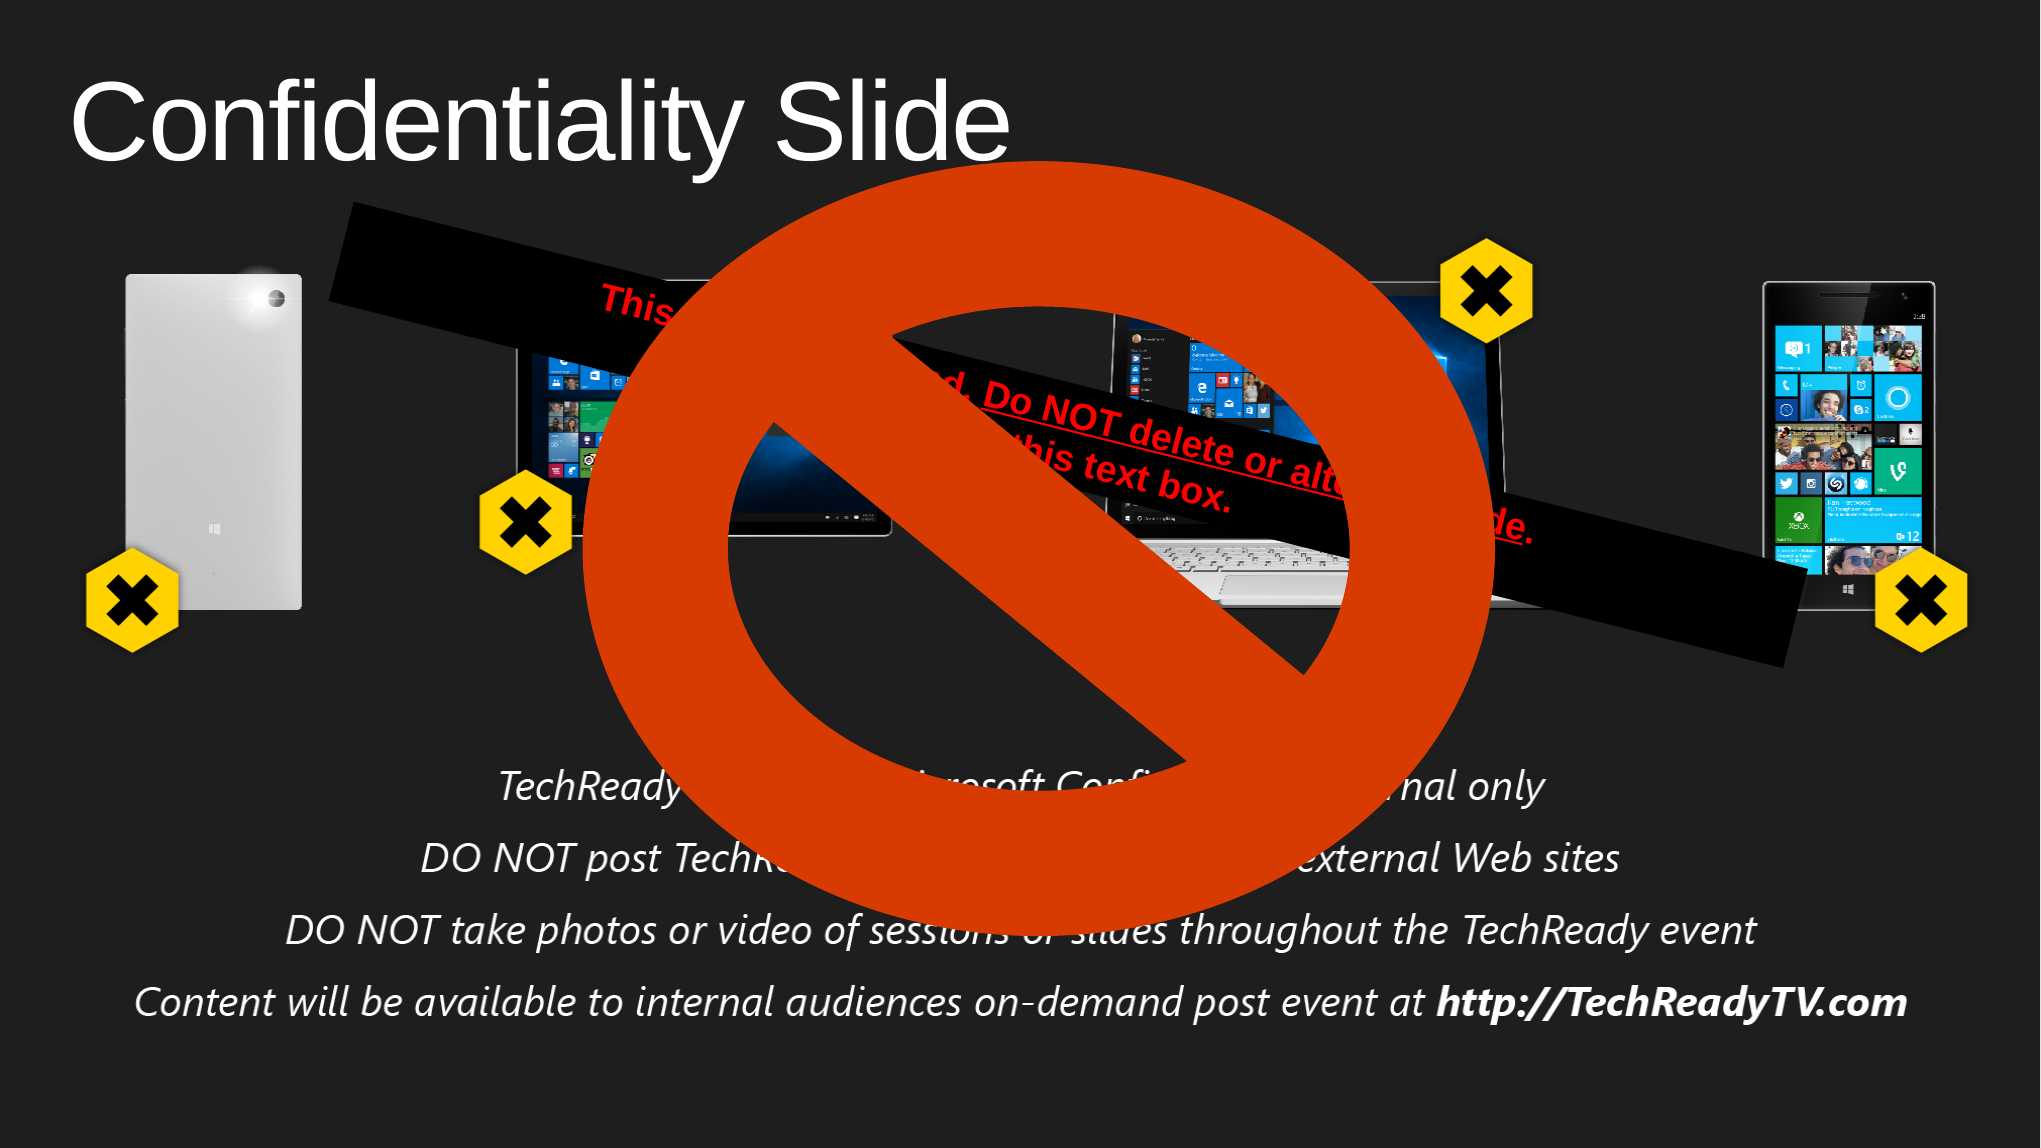

Confidentiality Slide

This slide is required. Do NOT delete or alter the slide.
Delete this text box.